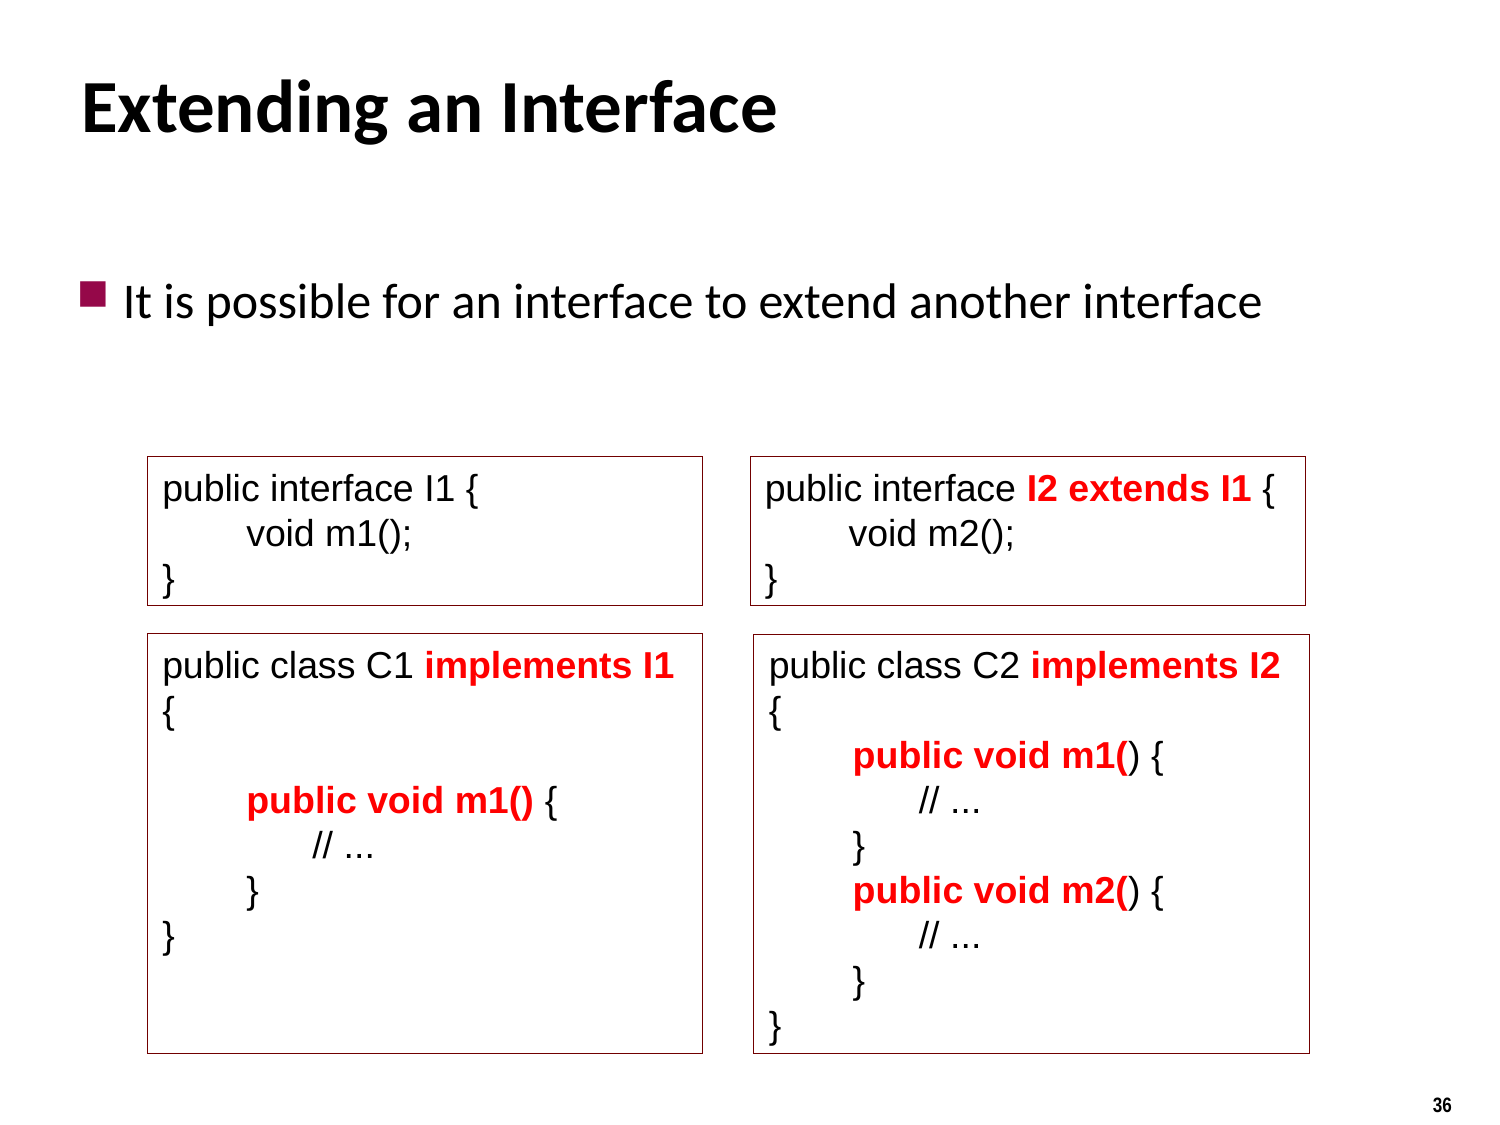

# Extending an Interface
It is possible for an interface to extend another interface

public interface I1 {
        void m1();
}
public interface I2 extends I1 {
        void m2();
}
public class C1 implements I1 {

        public void m1() {
	// ...
        }
}

public class C2 implements I2 {
        public void m1() {
	// ...
        }
        public void m2() {
	// ...
        }
}